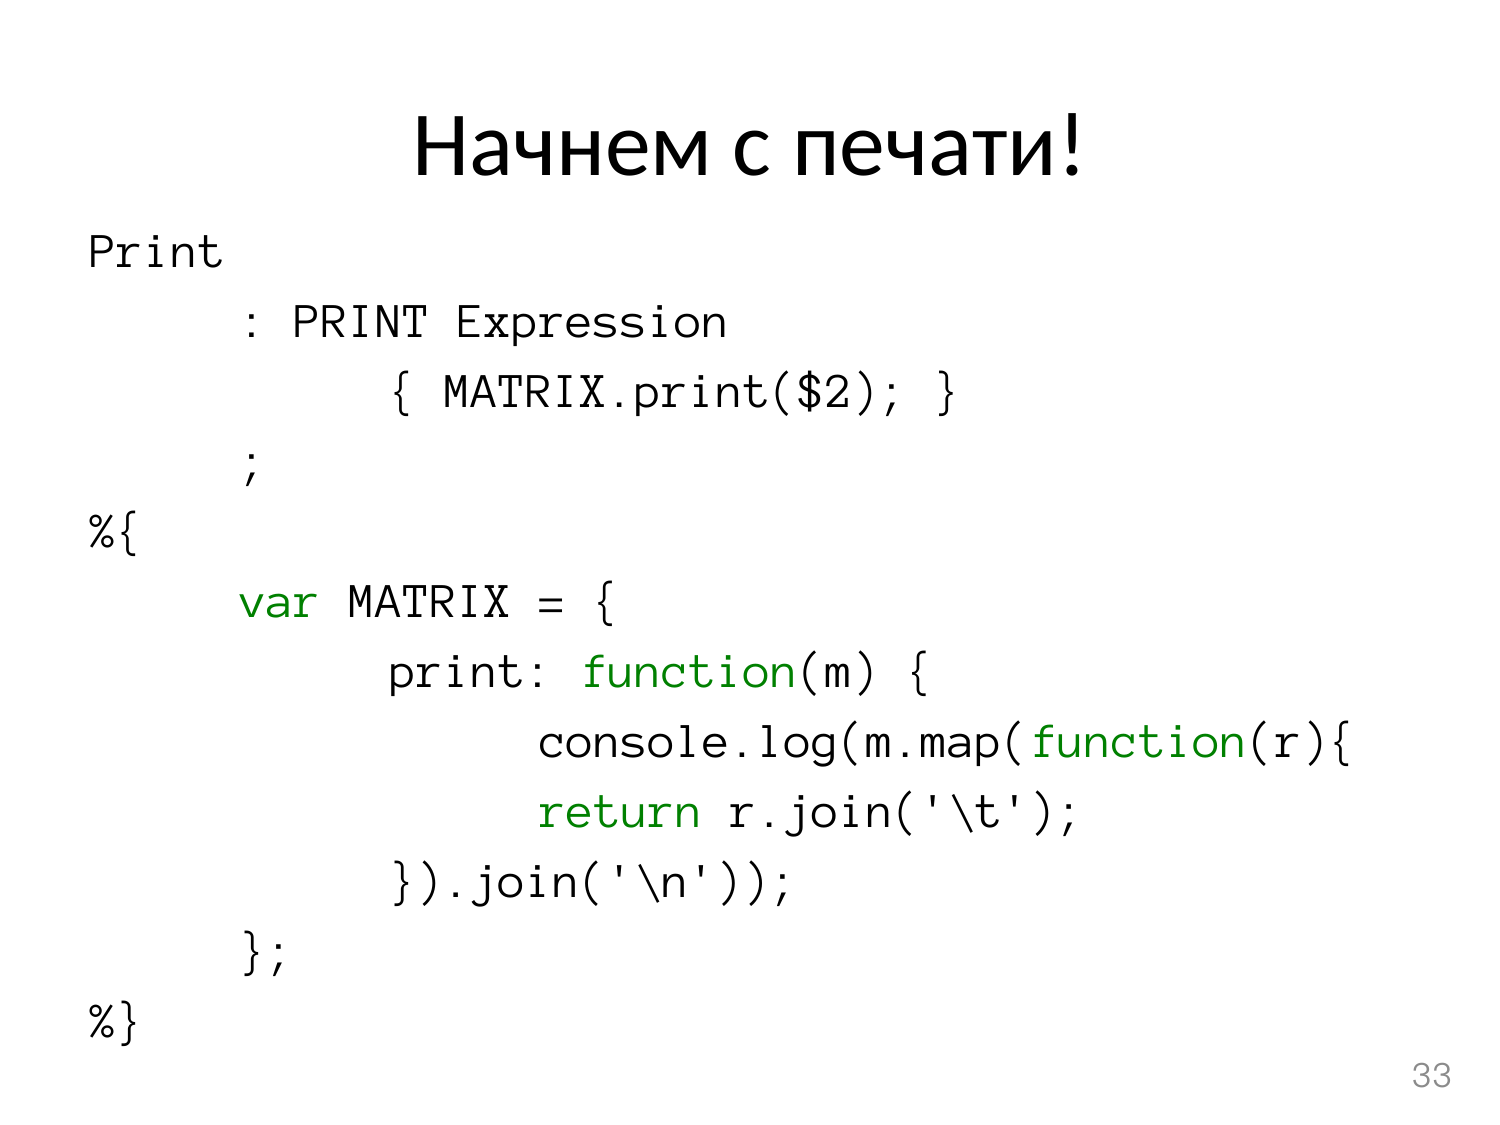

# Начнем с печати!
Print
	: PRINT Expression
		{ MATRIX.print($2); }
	;
%{
	var MATRIX = {
		print: function(m) {
			console.log(m.map(function(r){
			return r.join('\t');
		}).join('\n'));
	};
%}

33